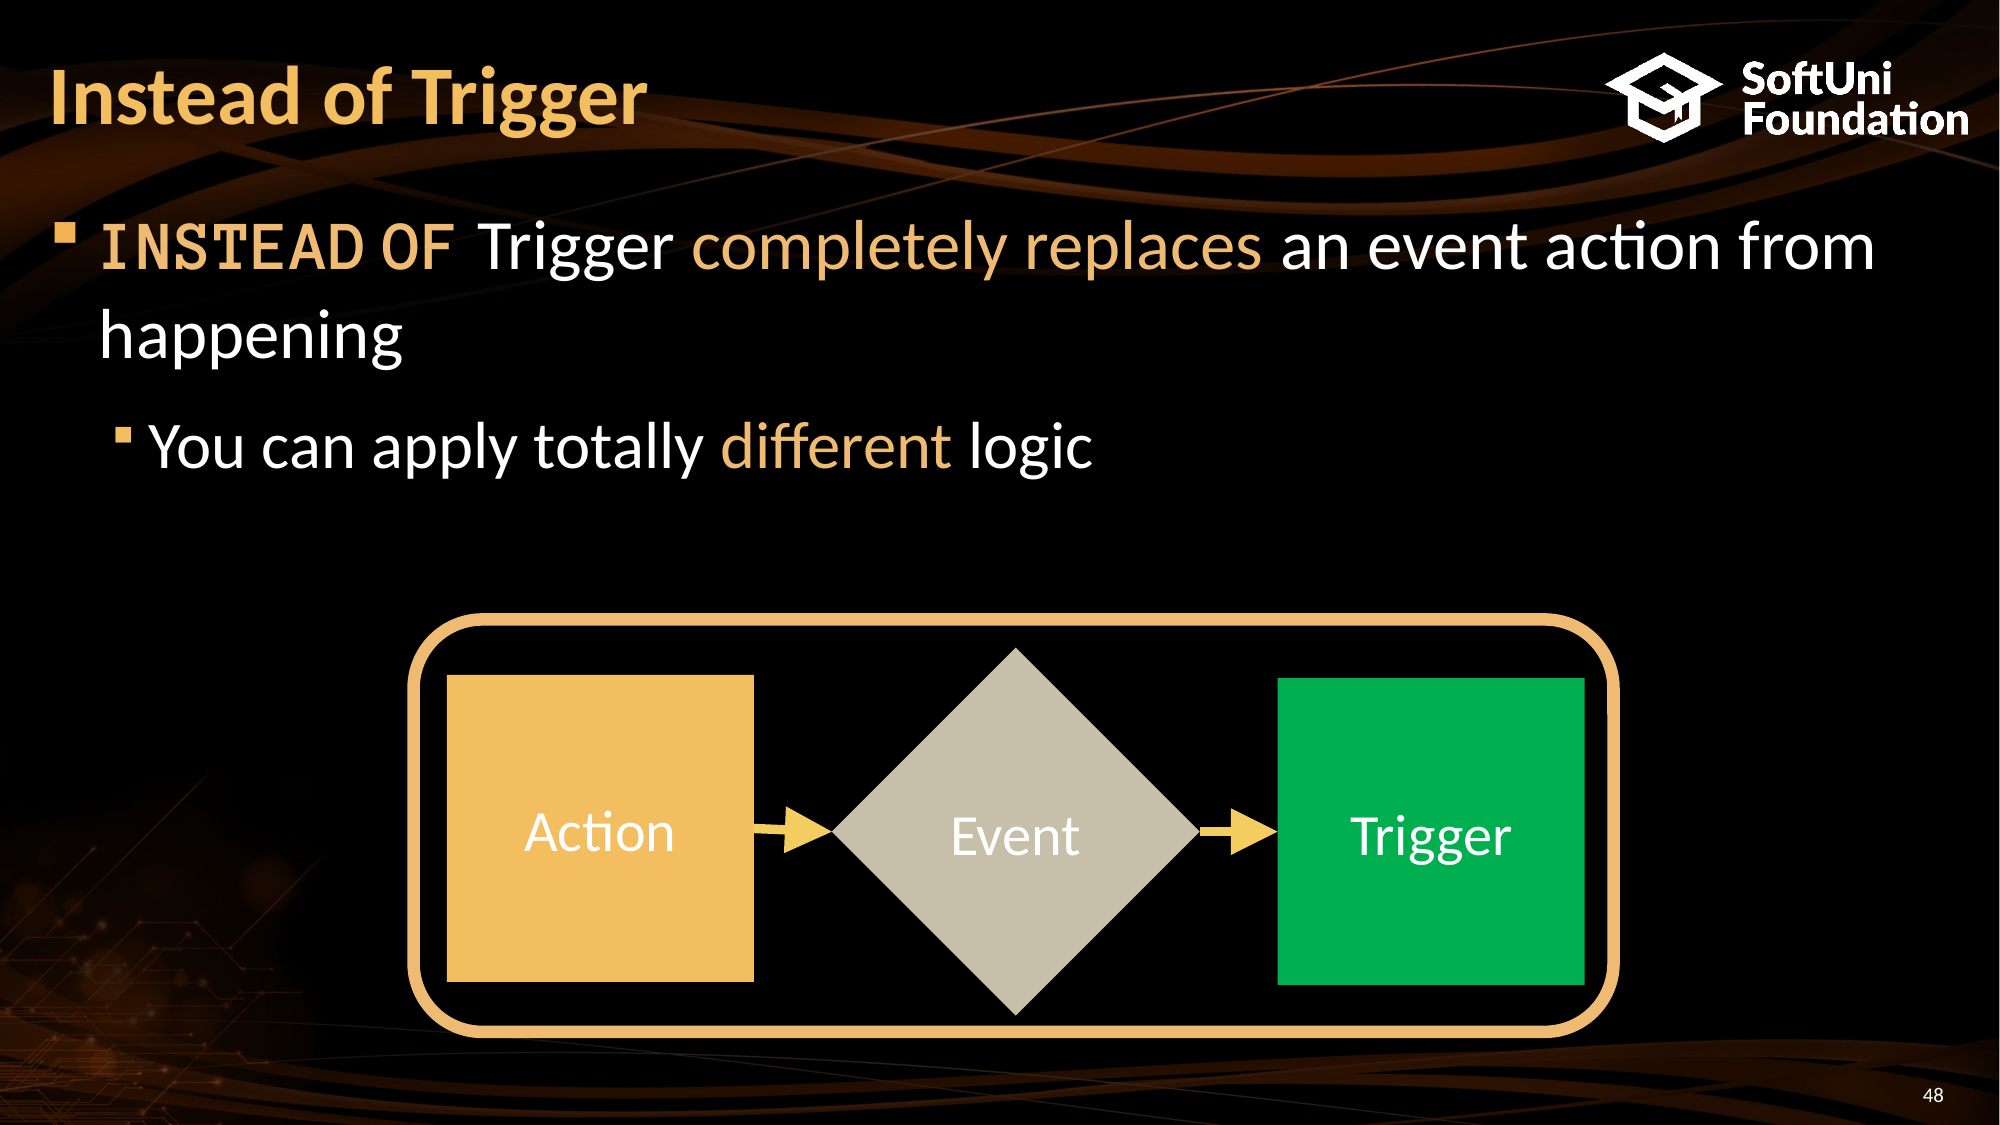

# Instead of Trigger
INSTEAD OF Trigger completely replaces an event action from happening
You can apply totally different logic

Event
Action
Trigger
48